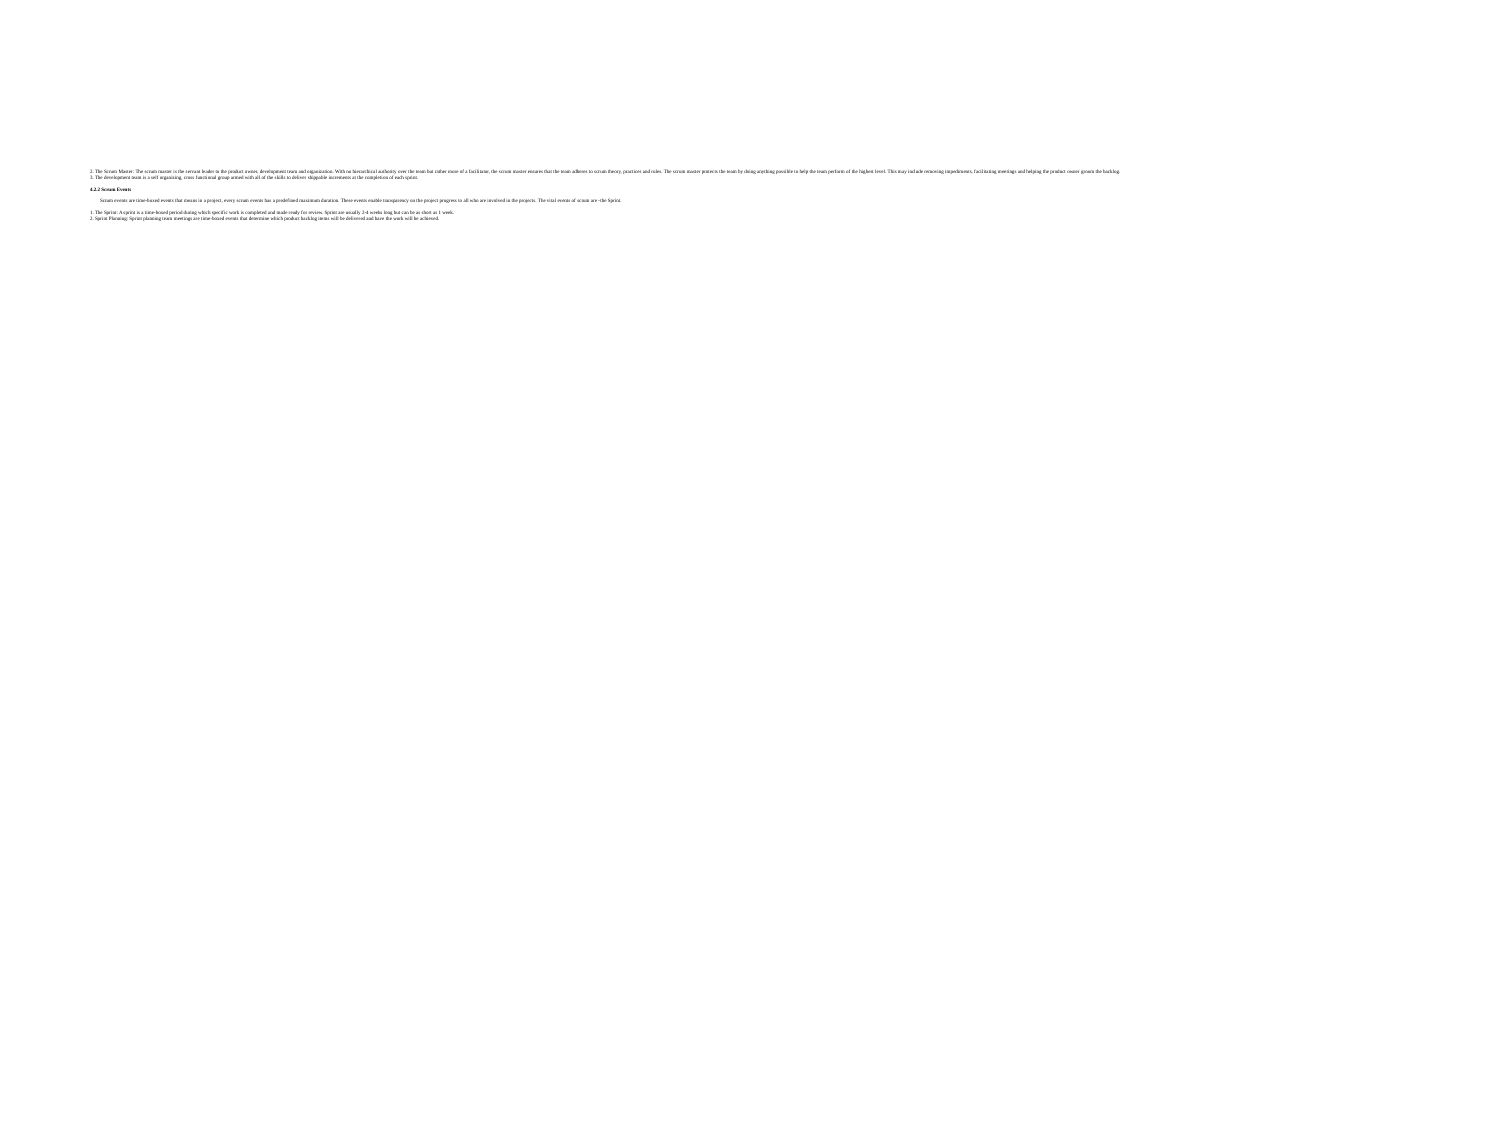

# 2. The Scrum Master: The scrum master is the servant leader to the product owner, development team and organization. With no hierarchical authority over the team but rather more of a facilitator, the scrum master ensures that the team adheres to scrum theory, practices and rules. The scrum master protects the team by doing anything possible to help the team perform of the highest level. This may include removing impediments, facilitating meetings and helping the product owner groom the backlog. 3. The development team is a self organizing, cross functional group armed with all of the skills to deliver shippable increments at the completion of each sprint.   4.2.2 Scrum Events   Scrum events are time-boxed events that means in a project, every scrum events has a predefined maximum duration. These events enable transparency on the project progress to all who are involved in the projects. The vital events of scrum are -the Sprint.   1. The Sprint: A sprint is a time-boxed period during which specific work is completed and made ready for review. Sprint are usually 2-4 weeks long but can be as short as 1 week. 2. Sprint Planning: Sprint planning team meetings are time-boxed events that determine which product backlog items will be delivered and have the work will be achieved.